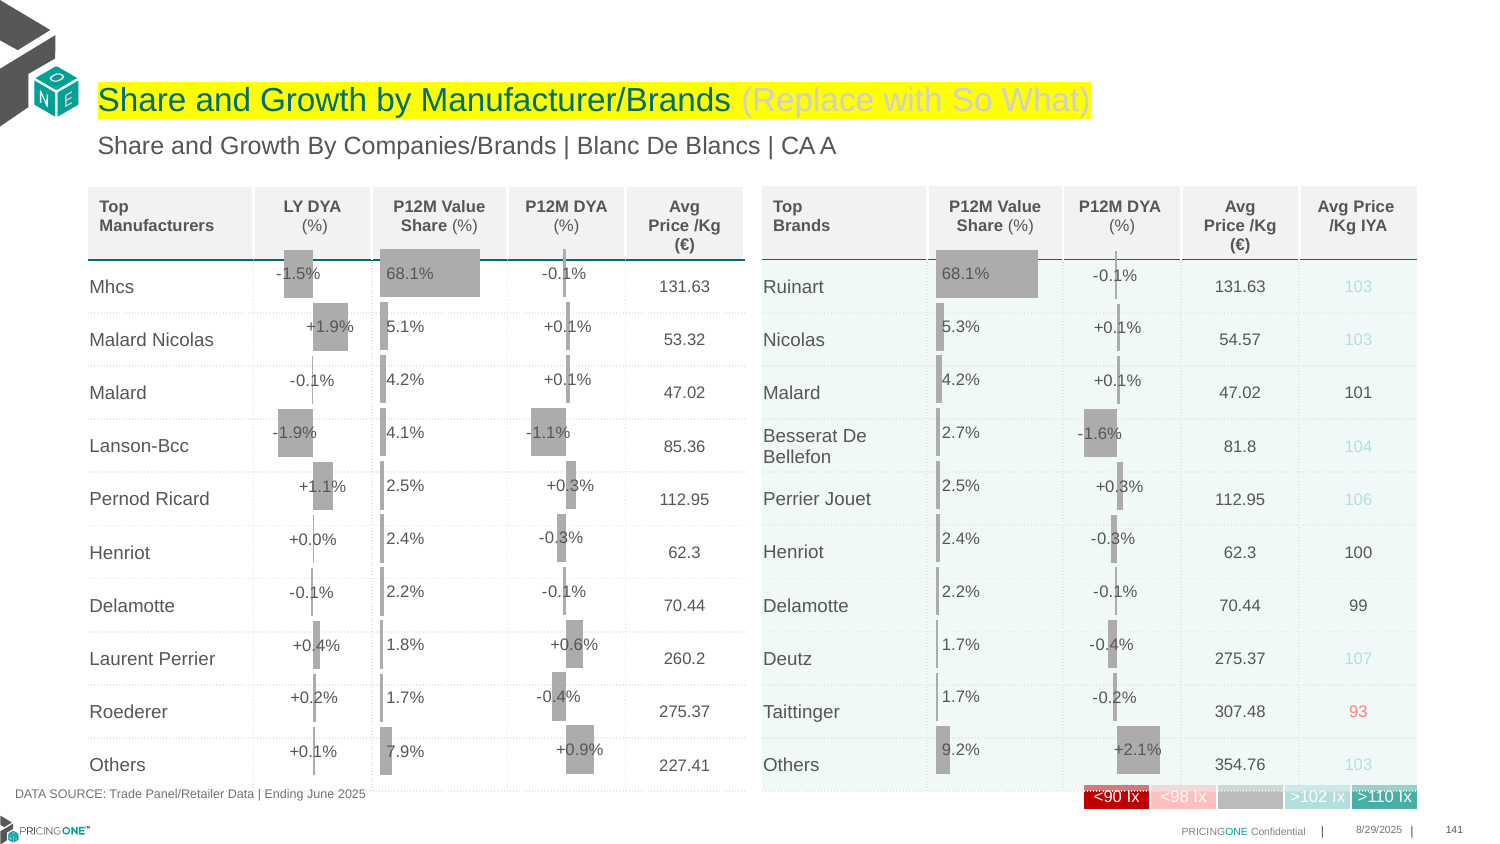

# Share and Growth by Manufacturer/Brands (Replace with So What)

Share and Growth By Companies/Brands | Blanc De Blancs | CA A
| Top Brands | P12M Value Share (%) | P12M DYA (%) | Avg Price /Kg (€) | Avg Price /Kg IYA |
| --- | --- | --- | --- | --- |
| Ruinart |  |  | 131.63 | 103 |
| Nicolas |  |  | 54.57 | 103 |
| Malard |  |  | 47.02 | 101 |
| Besserat De Bellefon |  |  | 81.8 | 104 |
| Perrier Jouet |  |  | 112.95 | 106 |
| Henriot |  |  | 62.3 | 100 |
| Delamotte |  |  | 70.44 | 99 |
| Deutz |  |  | 275.37 | 107 |
| Taittinger |  |  | 307.48 | 93 |
| Others |  |  | 354.76 | 103 |
| Top Manufacturers | LY DYA (%) | P12M Value Share (%) | P12M DYA (%) | Avg Price /Kg (€) |
| --- | --- | --- | --- | --- |
| Mhcs |  |  |  | 131.63 |
| Malard Nicolas |  |  |  | 53.32 |
| Malard |  |  |  | 47.02 |
| Lanson-Bcc |  |  |  | 85.36 |
| Pernod Ricard |  |  |  | 112.95 |
| Henriot |  |  |  | 62.3 |
| Delamotte |  |  |  | 70.44 |
| Laurent Perrier |  |  |  | 260.2 |
| Roederer |  |  |  | 275.37 |
| Others |  |  |  | 227.41 |

### Chart

| Category | Share DYA P12M |
|---|---|
| None | -0.0010108606372299933 |

### Chart

| Category | Value Share P12M |
|---|---|
| None | 0.6812886345100402 |

### Chart

| Category | Share DYA LY |
|---|---|
| None | -0.015358067753375226 |

### Chart

| Category | Value Share |
|---|---|
| None | 0.6812886345100402 |

### Chart

| Category | Share DYA |
|---|---|
| None | -0.0010108606372299933 |
DATA SOURCE: Trade Panel/Retailer Data | Ending June 2025
| <90 Ix | <98 Ix |  | >102 Ix | >110 Ix |
| --- | --- | --- | --- | --- |

8/29/2025
141